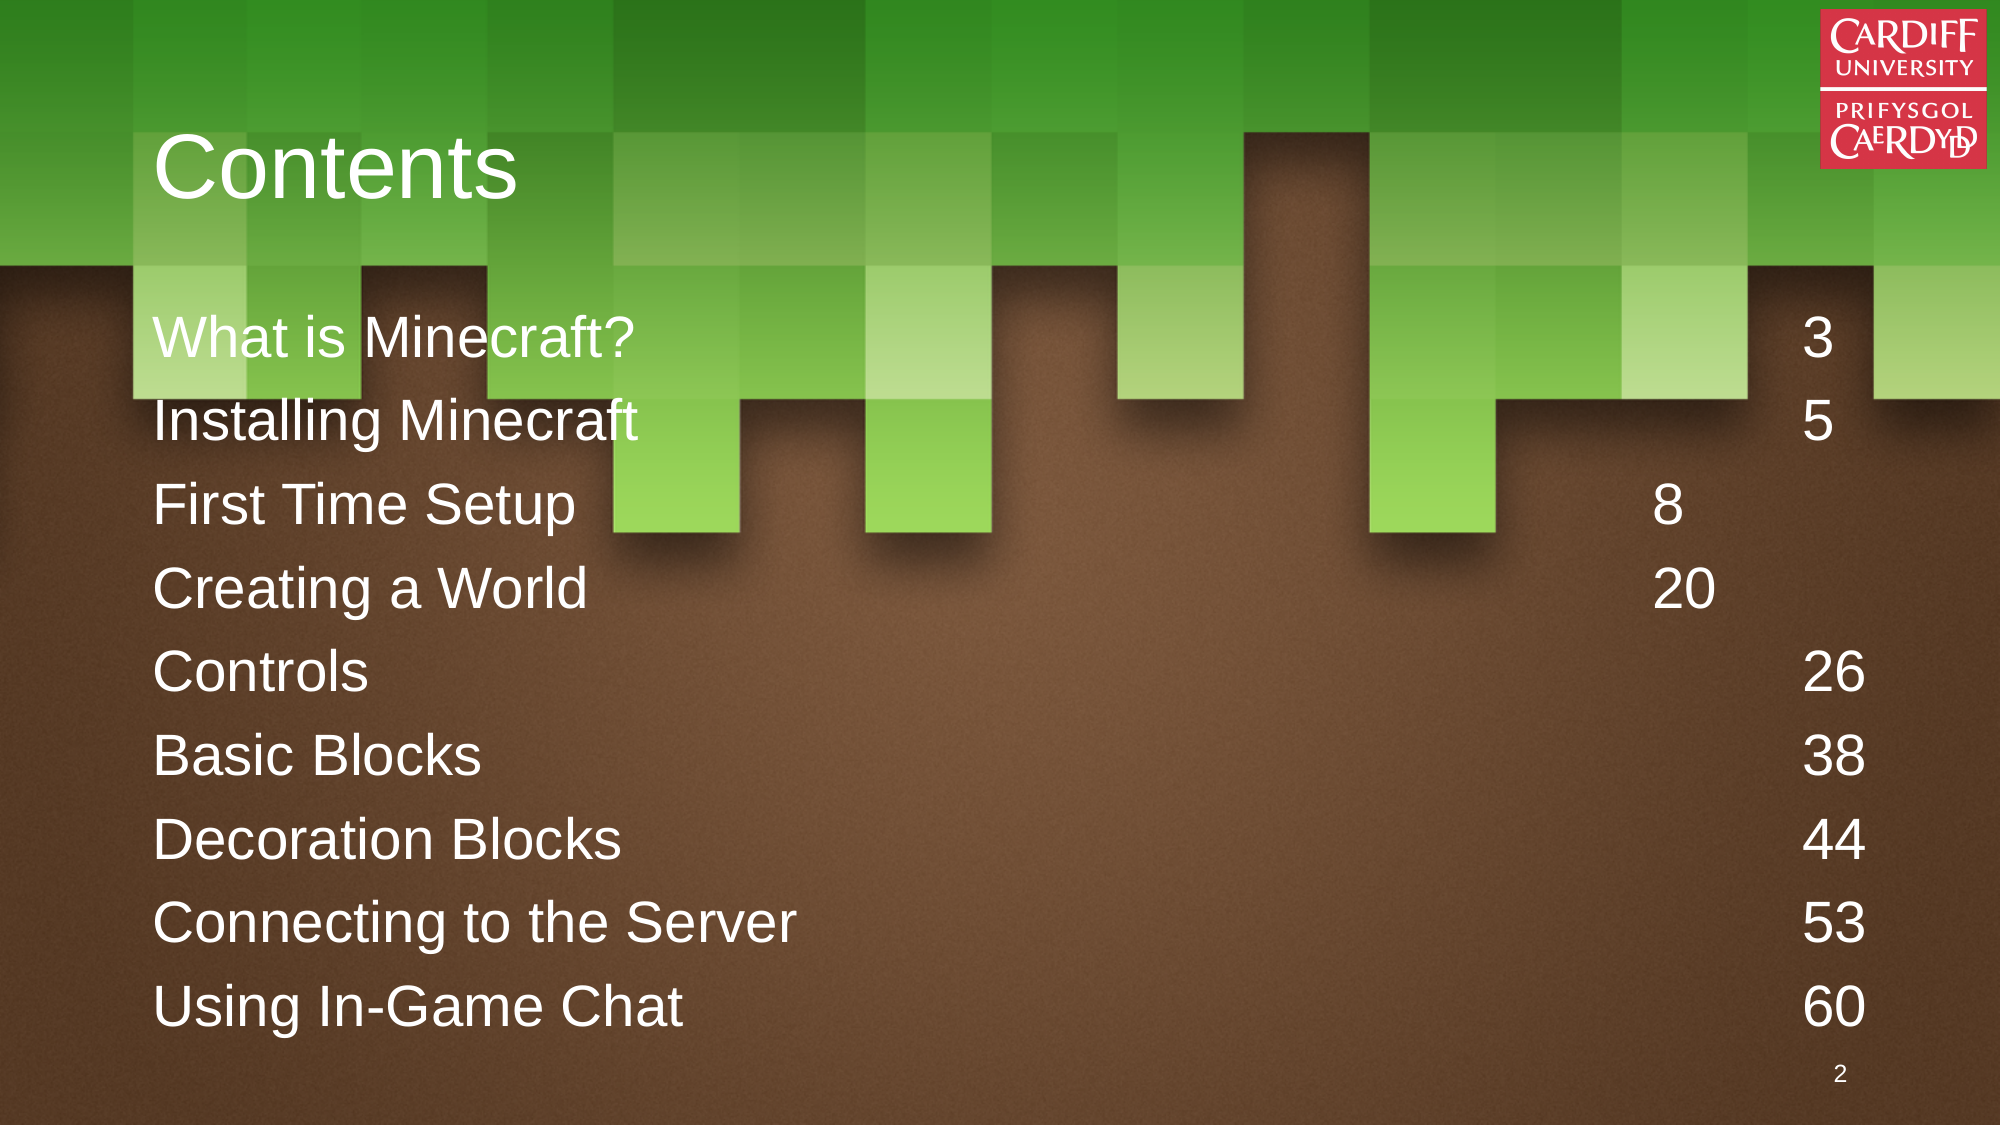

# Contents
What is Minecraft?								3
Installing Minecraft								5
First Time Setup								8
Creating a World								20
Controls										26
Basic Blocks									38
Decoration Blocks								44
Connecting to the Server							53
Using In-Game Chat								60

2